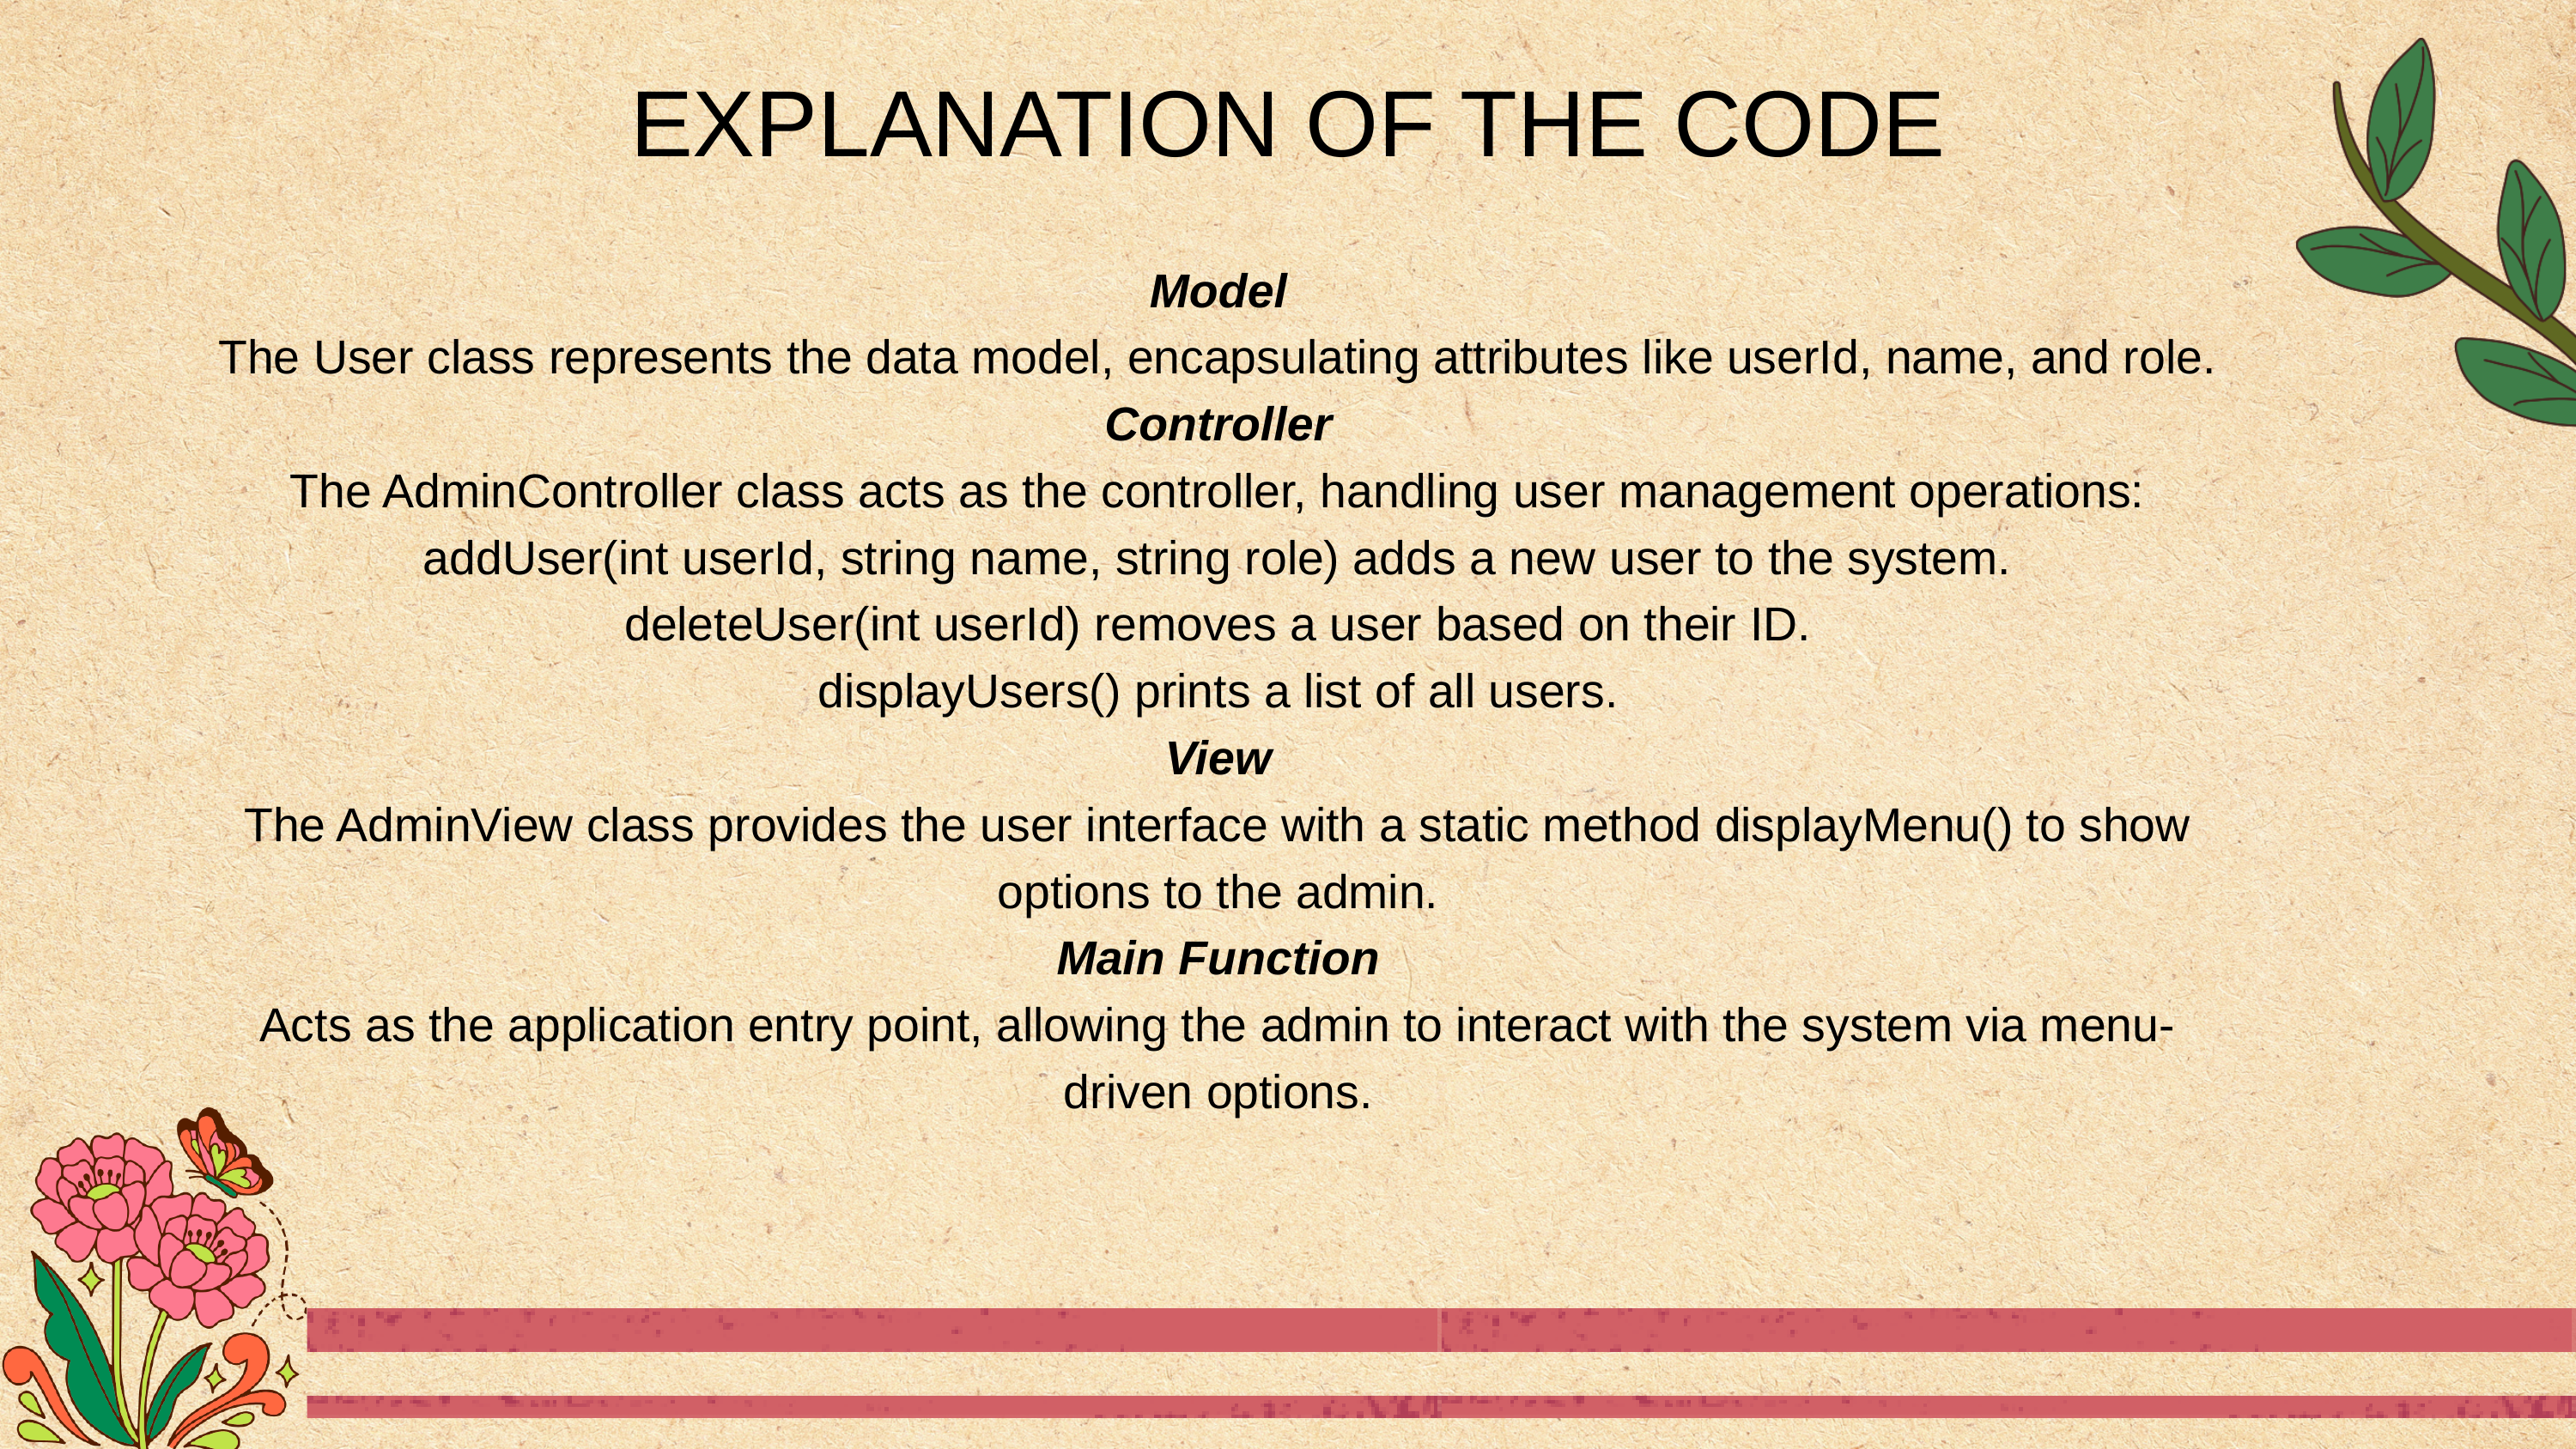

EXPLANATION OF THE CODE

Model
The User class represents the data model, encapsulating attributes like userId, name, and role.
Controller
The AdminController class acts as the controller, handling user management operations:
addUser(int userId, string name, string role) adds a new user to the system.
deleteUser(int userId) removes a user based on their ID.
displayUsers() prints a list of all users.
View
The AdminView class provides the user interface with a static method displayMenu() to show options to the admin.
Main Function
Acts as the application entry point, allowing the admin to interact with the system via menu-driven options.